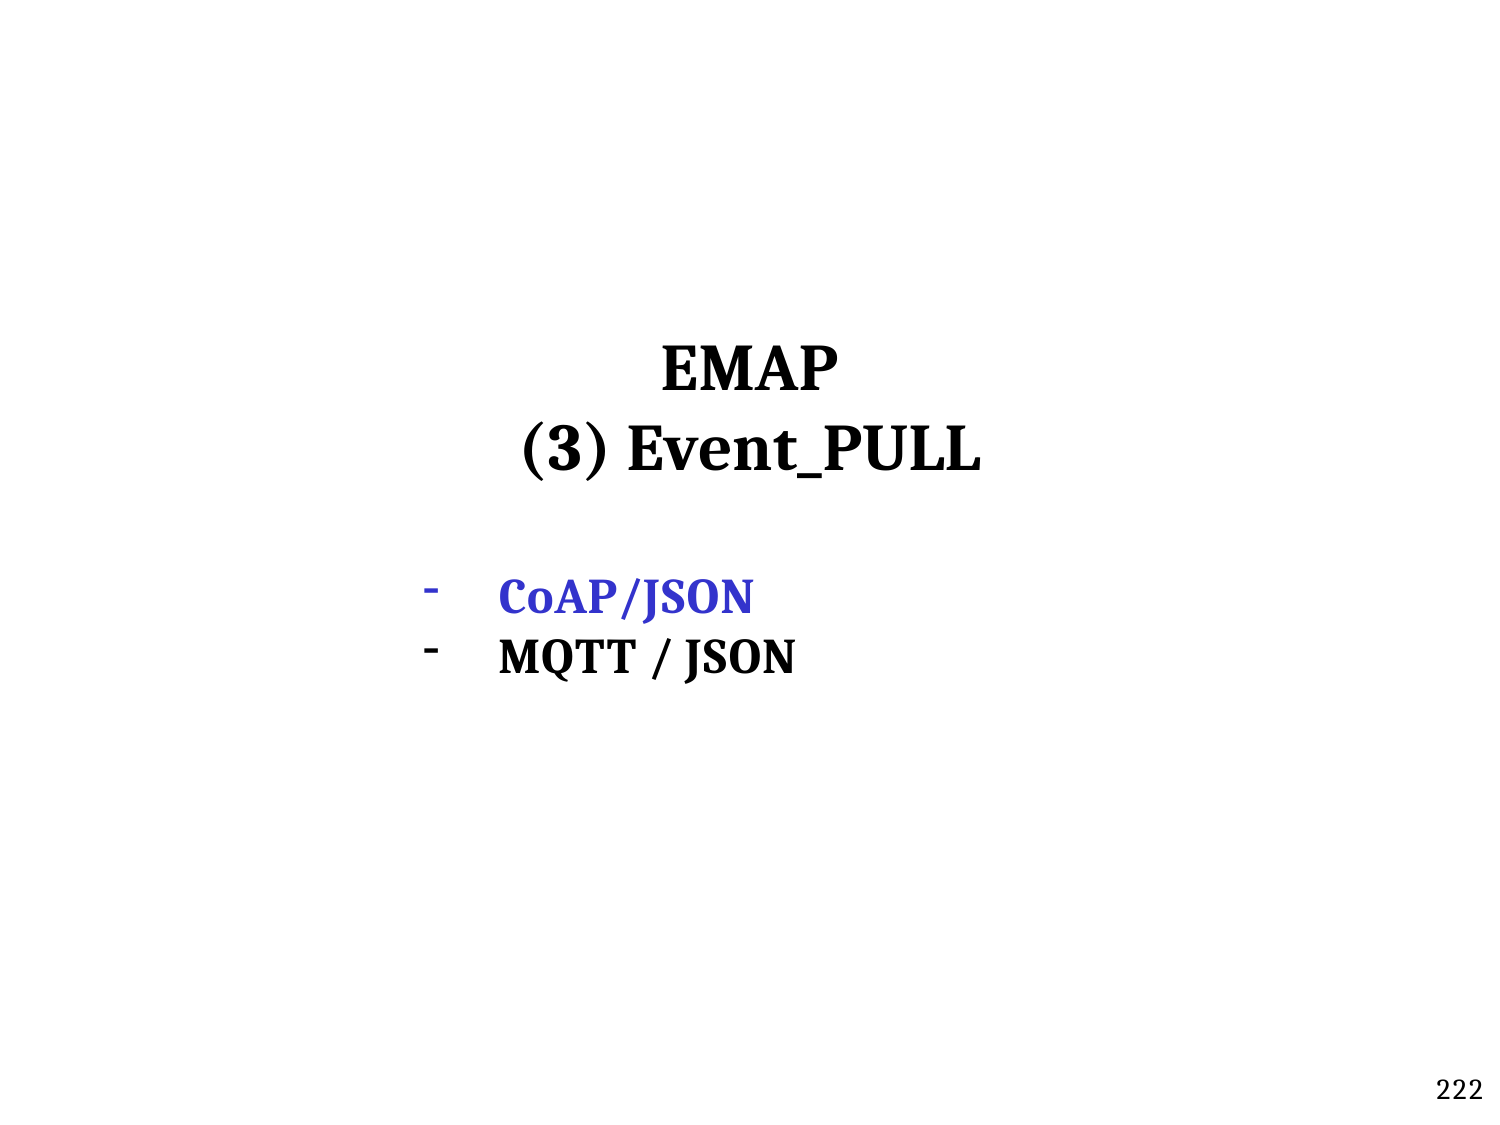

EMAP
(3) Event_PULL

CoAP/JSON
MQTT / JSON
222